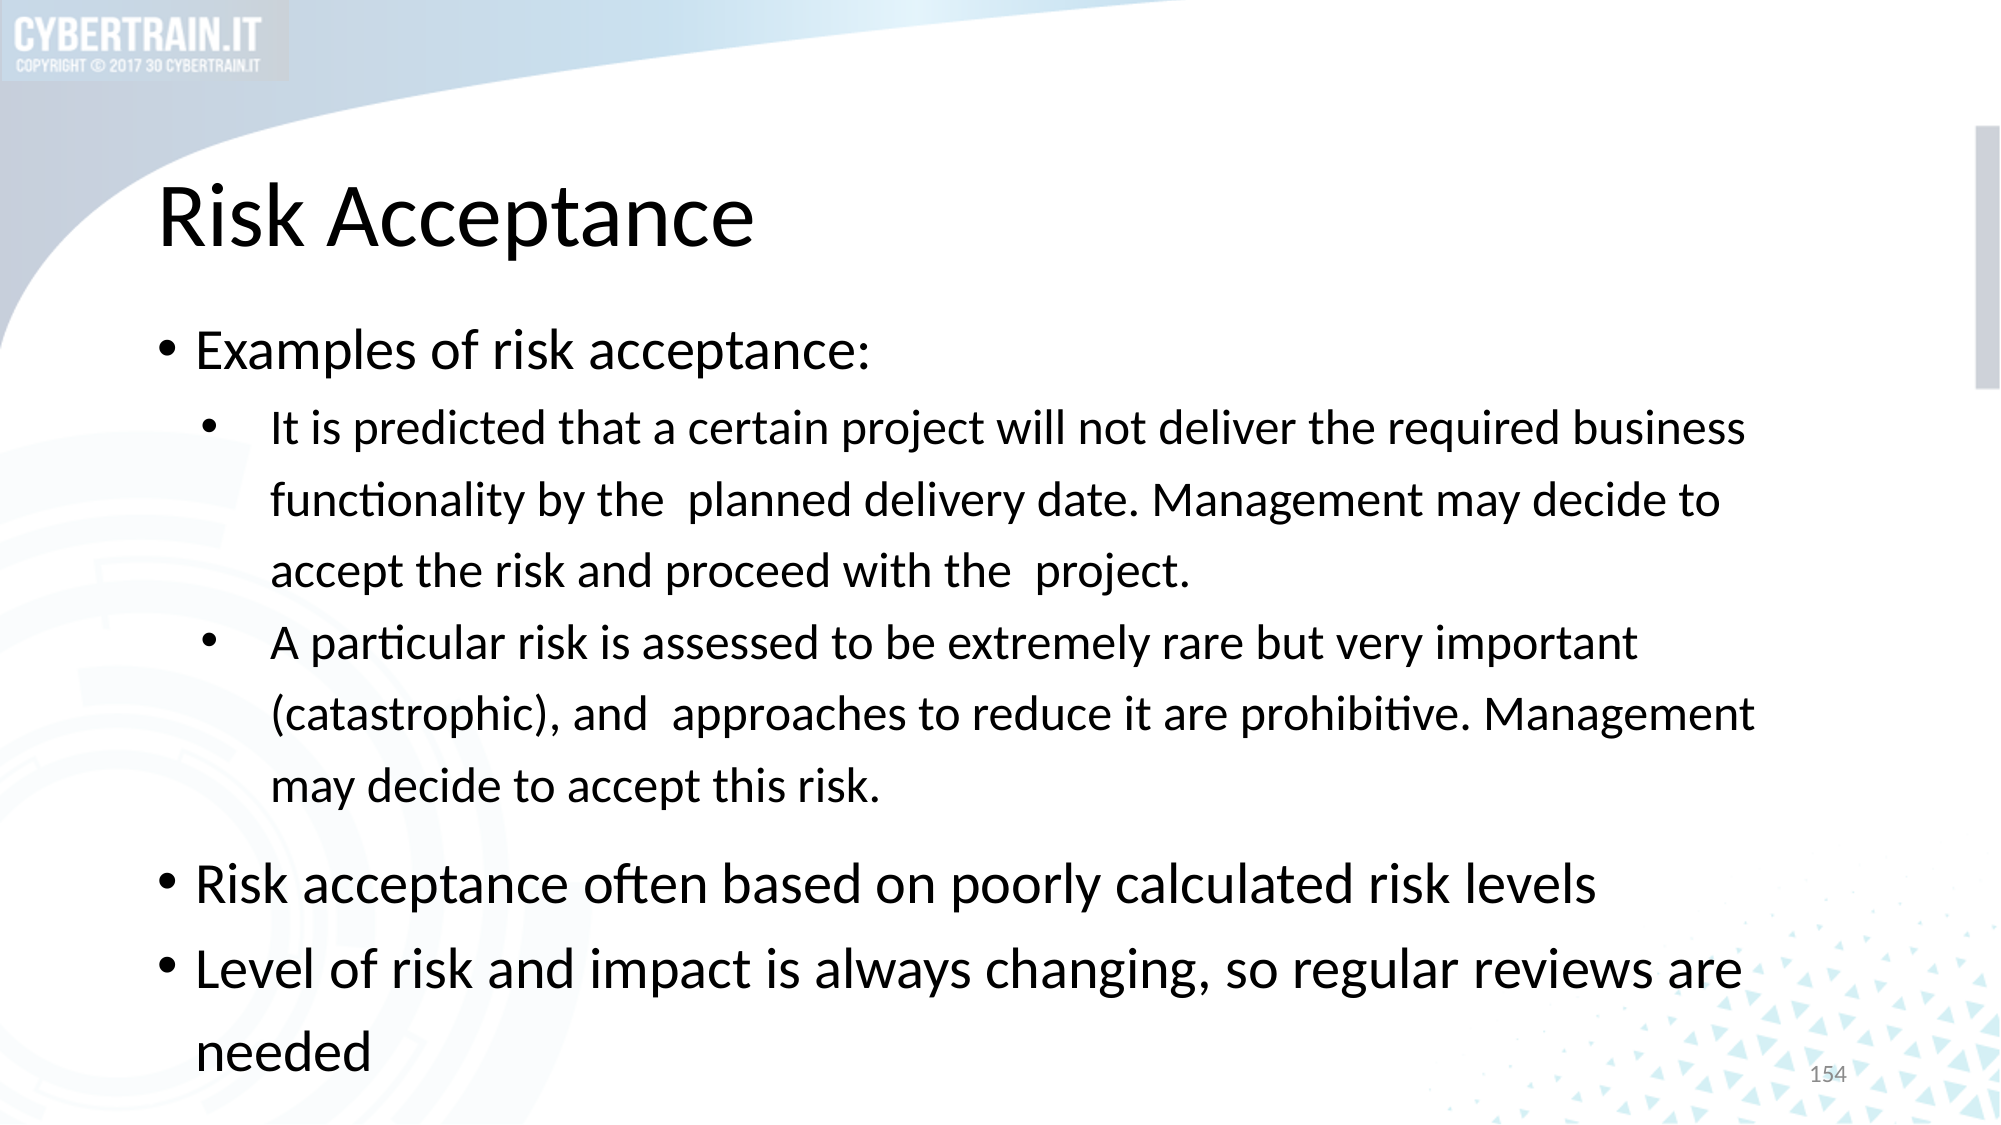

# Risk Acceptance
Examples of risk acceptance:
It is predicted that a certain project will not deliver the required business functionality by the  planned delivery date. Management may decide to accept the risk and proceed with the  project.
A particular risk is assessed to be extremely rare but very important (catastrophic), and  approaches to reduce it are prohibitive. Management may decide to accept this risk.
Risk acceptance often based on poorly calculated risk levels
Level of risk and impact is always changing, so regular reviews are  needed
154